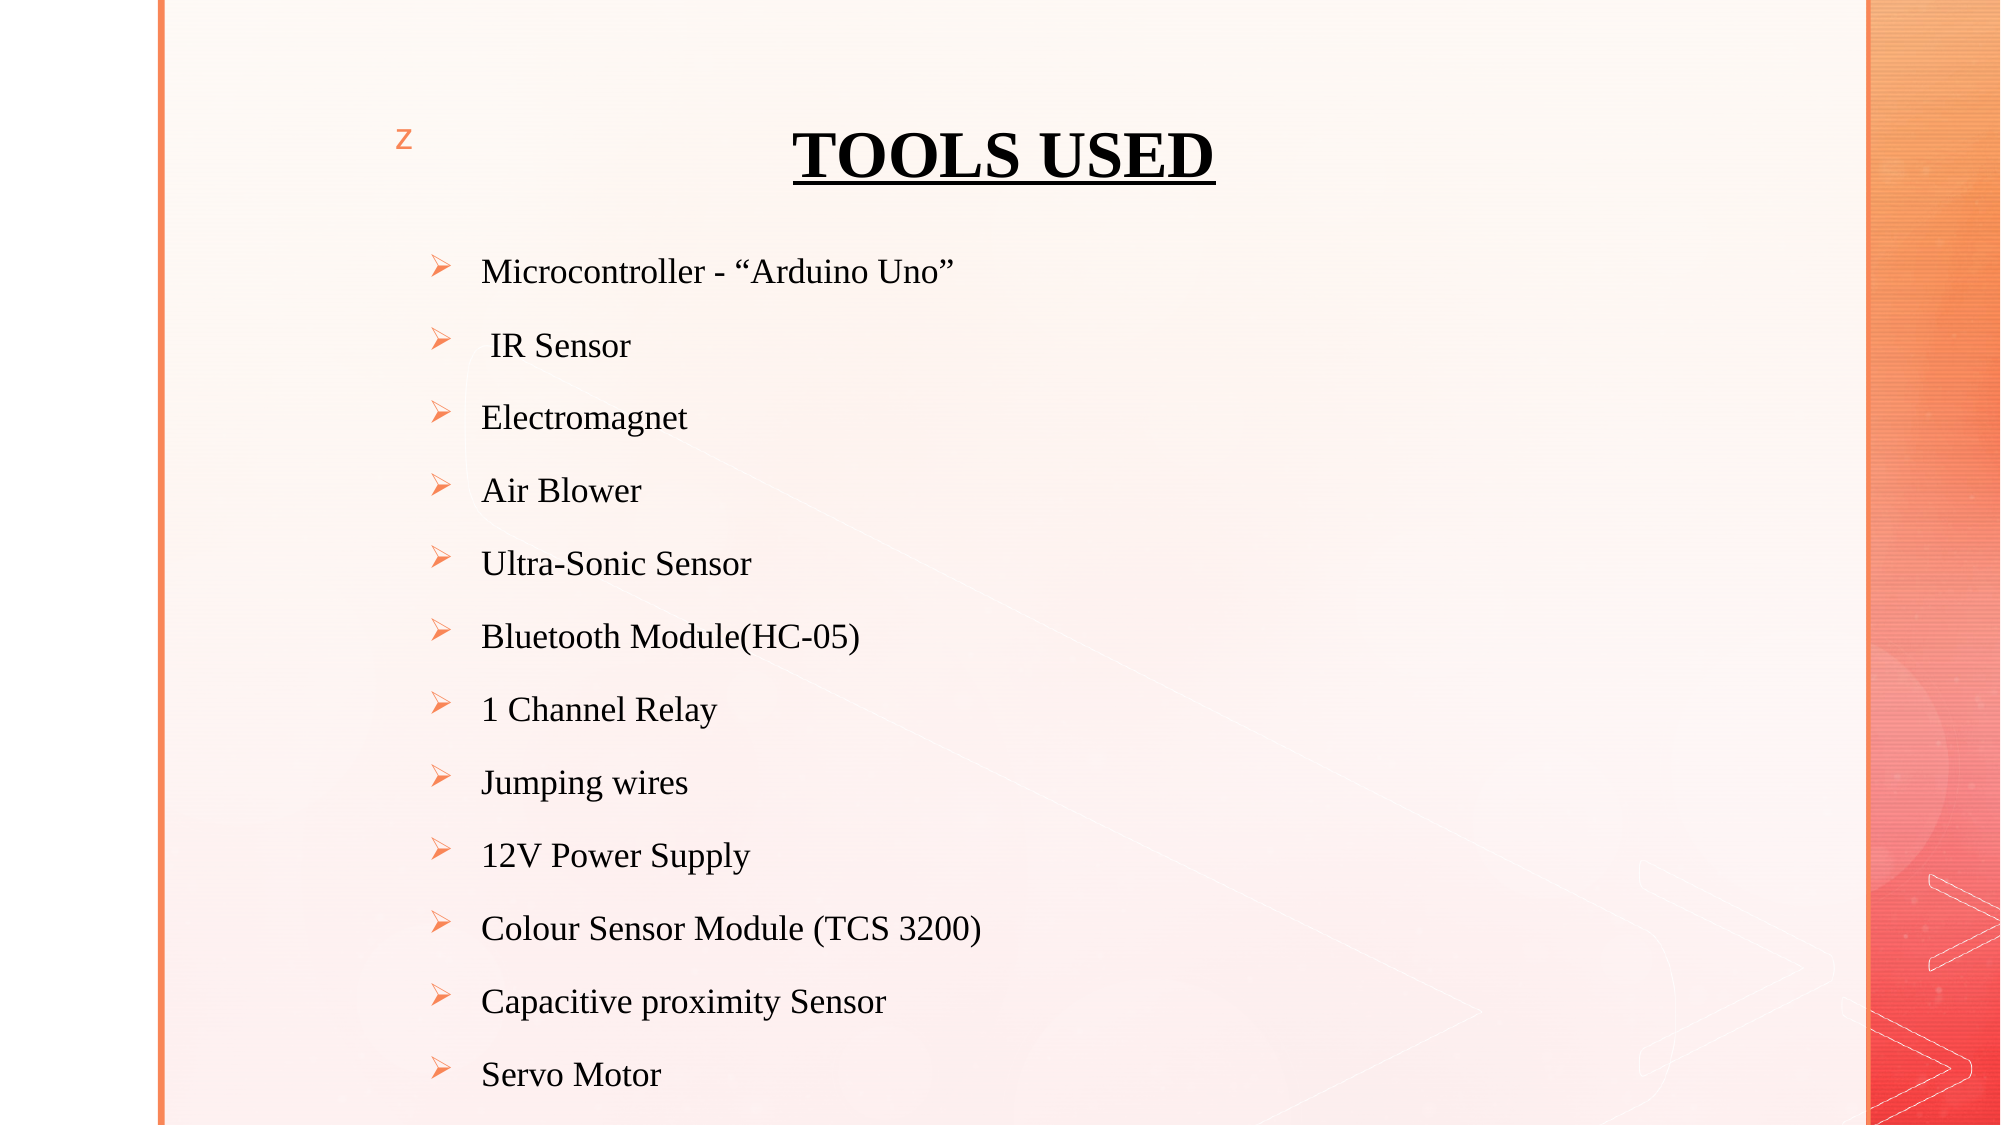

# TOOLS USED
Microcontroller - “Arduino Uno”
 IR Sensor
Electromagnet
Air Blower
Ultra-Sonic Sensor
Bluetooth Module(HC-05)
1 Channel Relay
Jumping wires
12V Power Supply
Colour Sensor Module (TCS 3200)
Capacitive proximity Sensor
Servo Motor